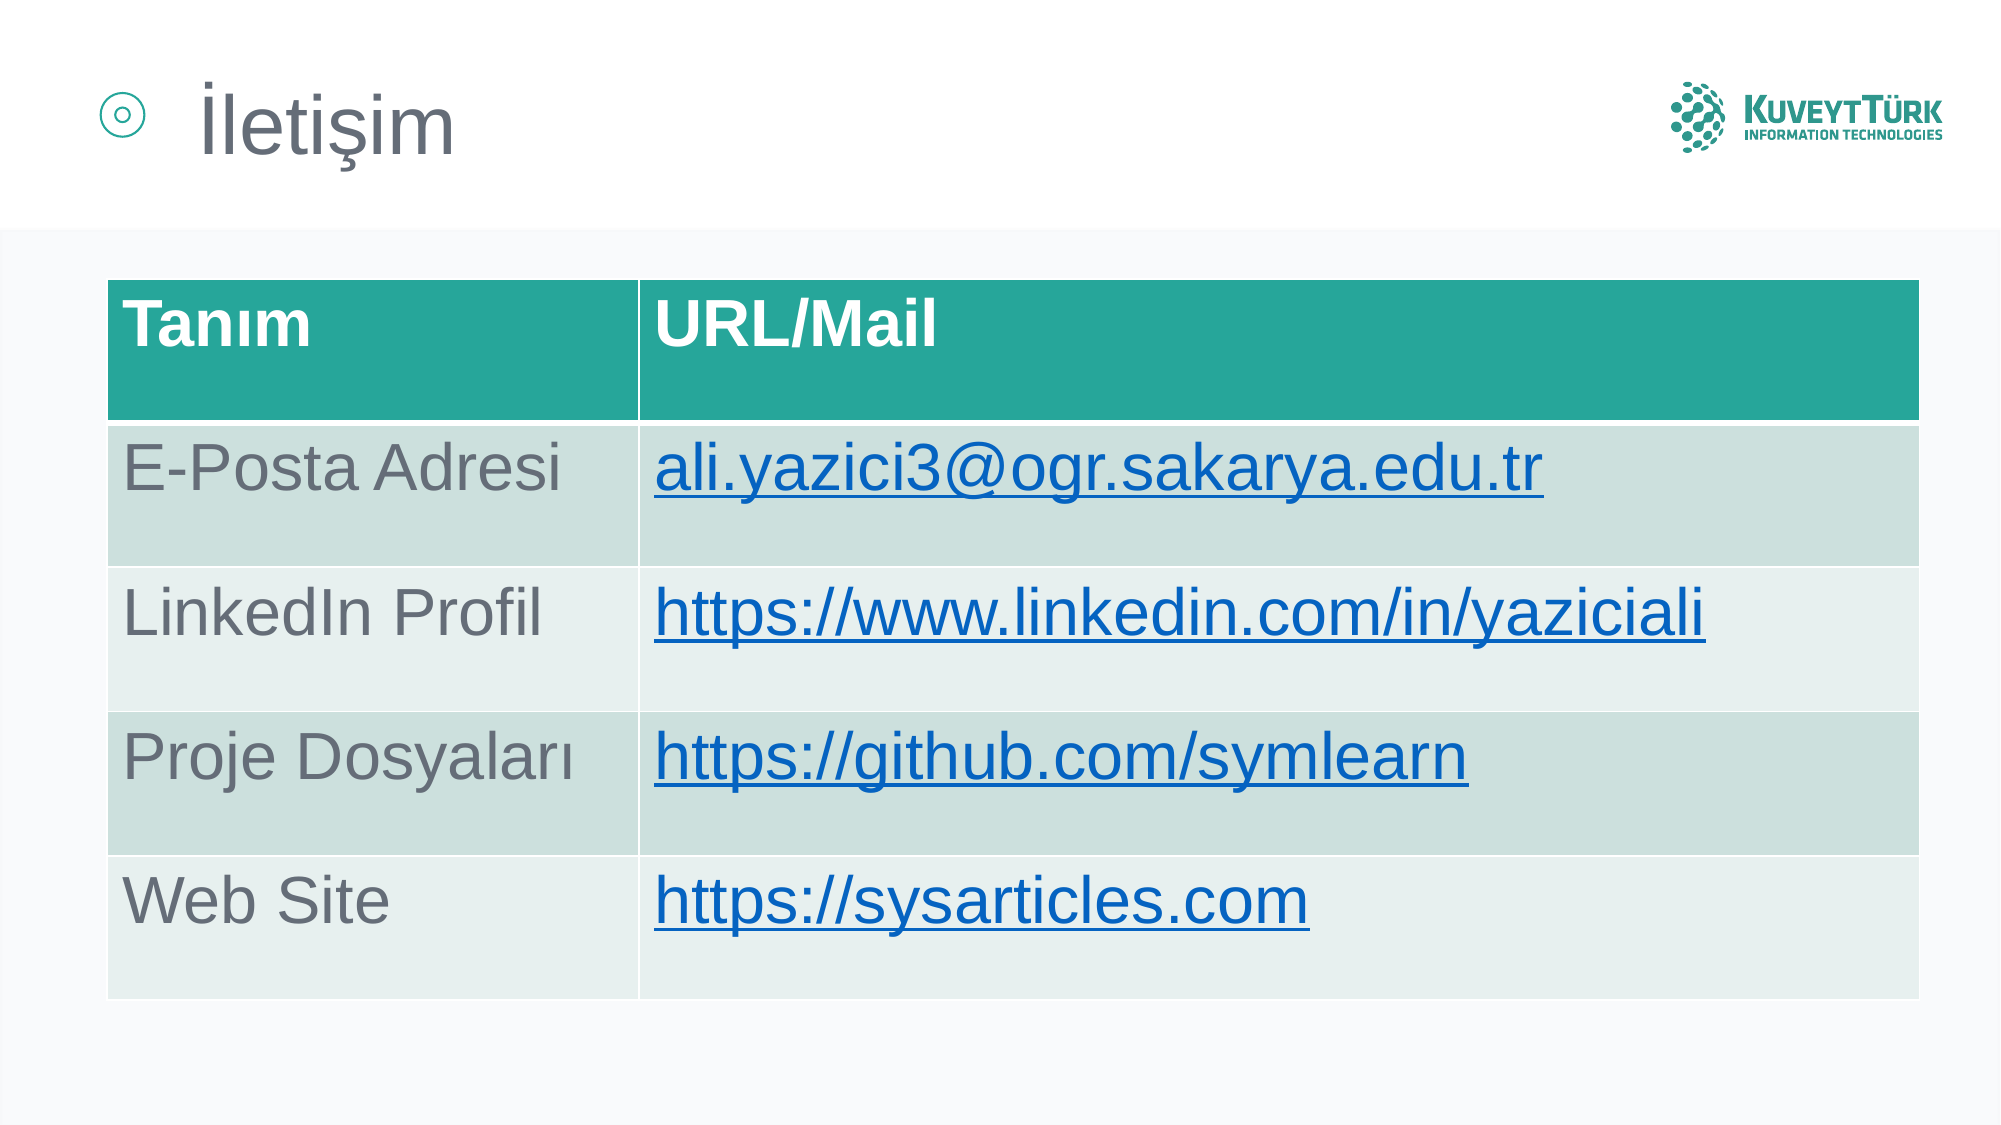

İletişim

| Tanım | URL/Mail |
| --- | --- |
| E-Posta Adresi | ali.yazici3@ogr.sakarya.edu.tr |
| LinkedIn Profil | https://www.linkedin.com/in/yaziciali |
| Proje Dosyaları | https://github.com/symlearn |
| Web Site | https://sysarticles.com |